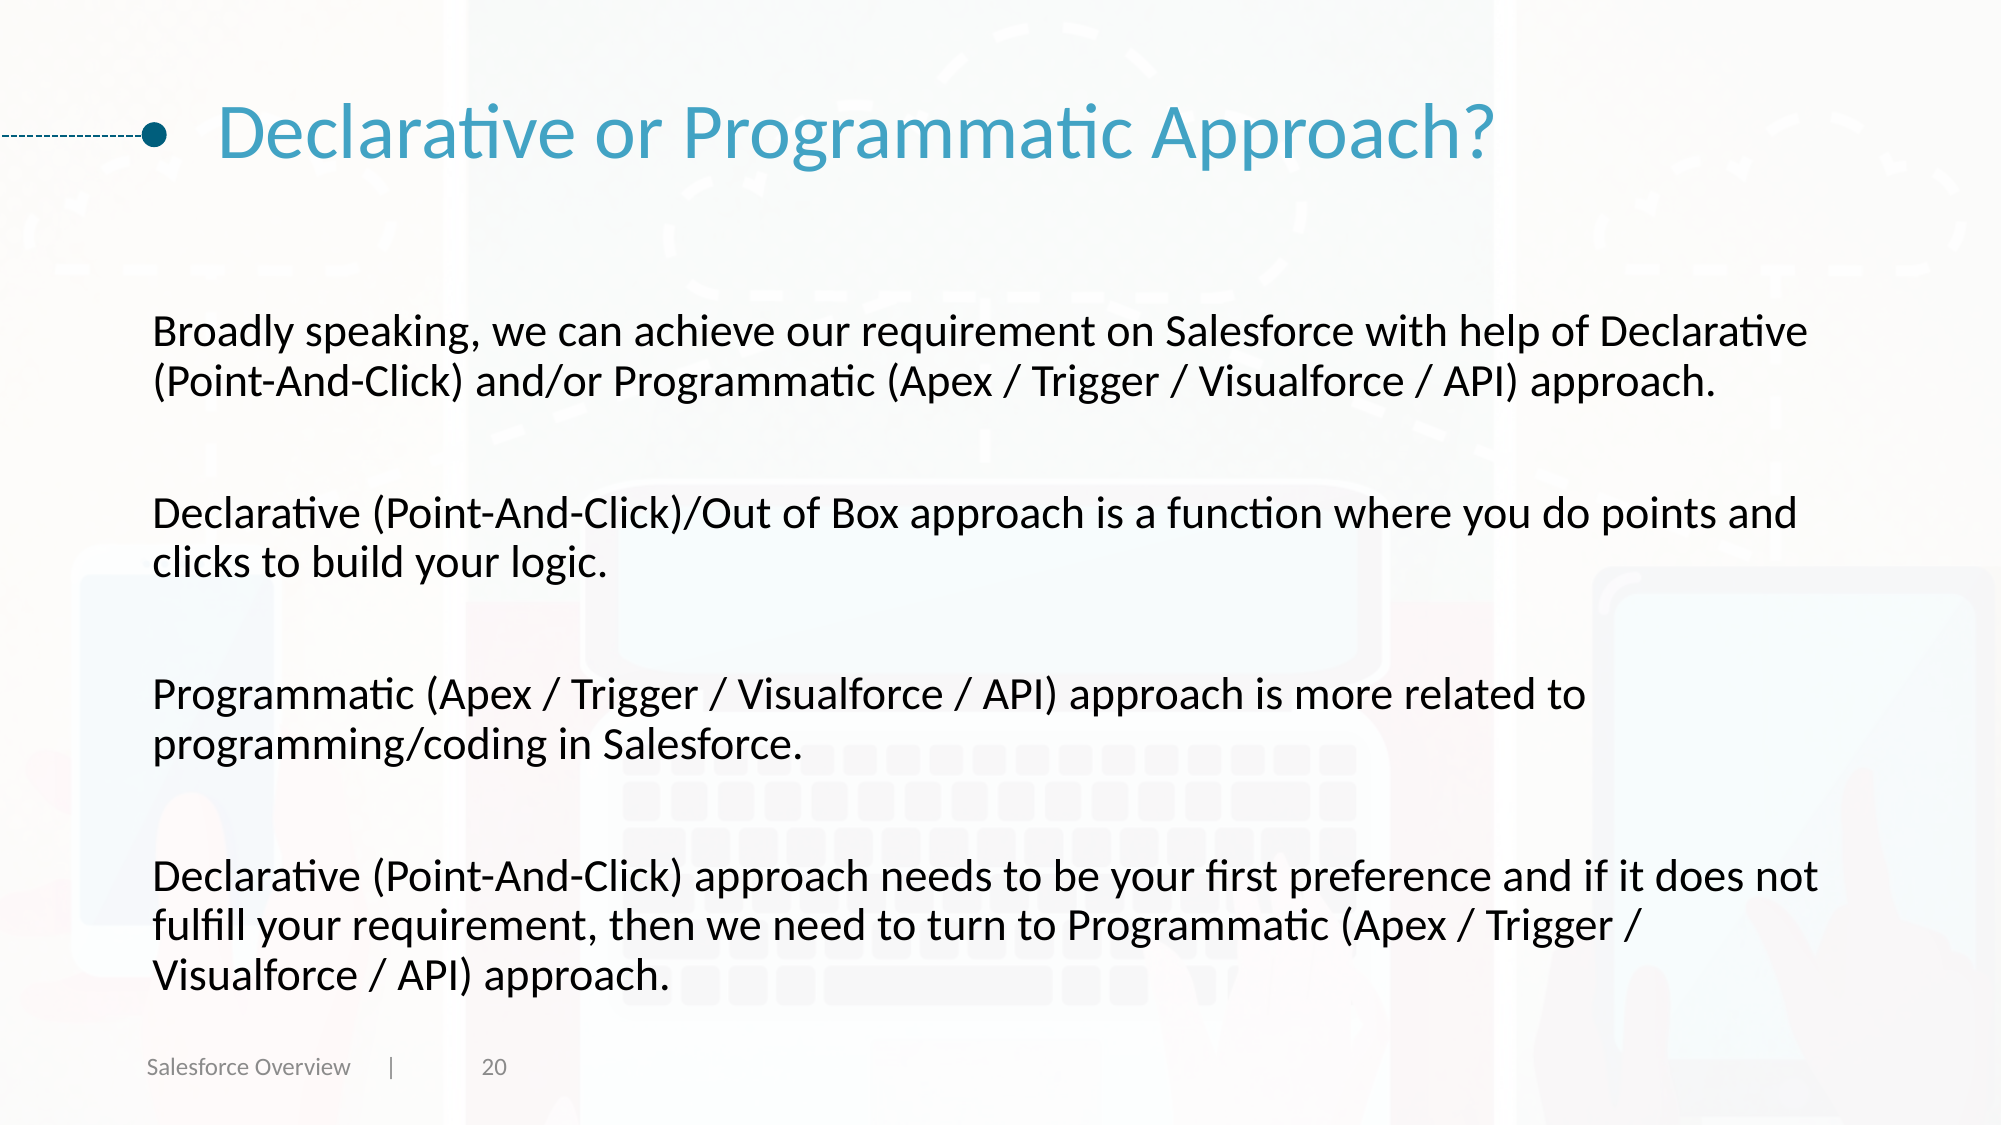

# Declarative or Programmatic Approach?
Broadly speaking, we can achieve our requirement on Salesforce with help of Declarative (Point-And-Click) and/or Programmatic (Apex / Trigger / Visualforce / API) approach.

Declarative (Point-And-Click)/Out of Box approach is a function where you do points and clicks to build your logic.

Programmatic (Apex / Trigger / Visualforce / API) approach is more related to programming/coding in Salesforce.

Declarative (Point-And-Click) approach needs to be your first preference and if it does not fulfill your requirement, then we need to turn to Programmatic (Apex / Trigger / Visualforce / API) approach.

Salesforce Overview      |
20